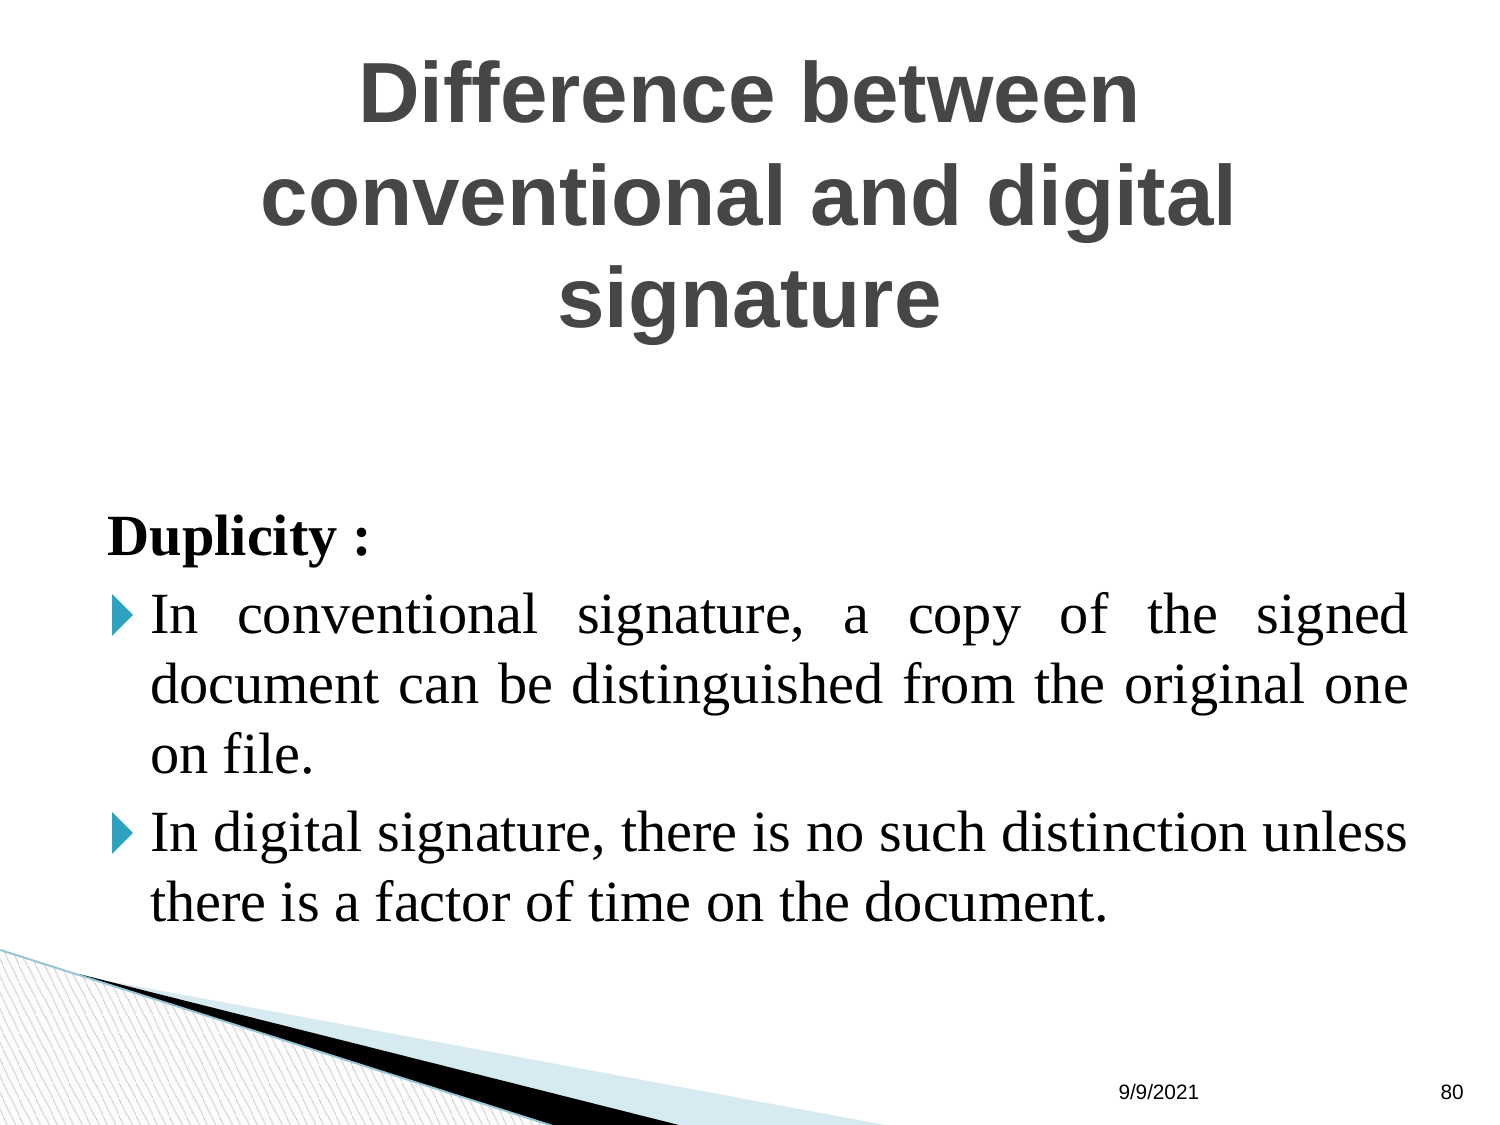

# Difference between conventional and digital signature
Duplicity :
In conventional signature, a copy of the signed document can be distinguished from the original one on file.
In digital signature, there is no such distinction unless there is a factor of time on the document.

9/9/2021
80